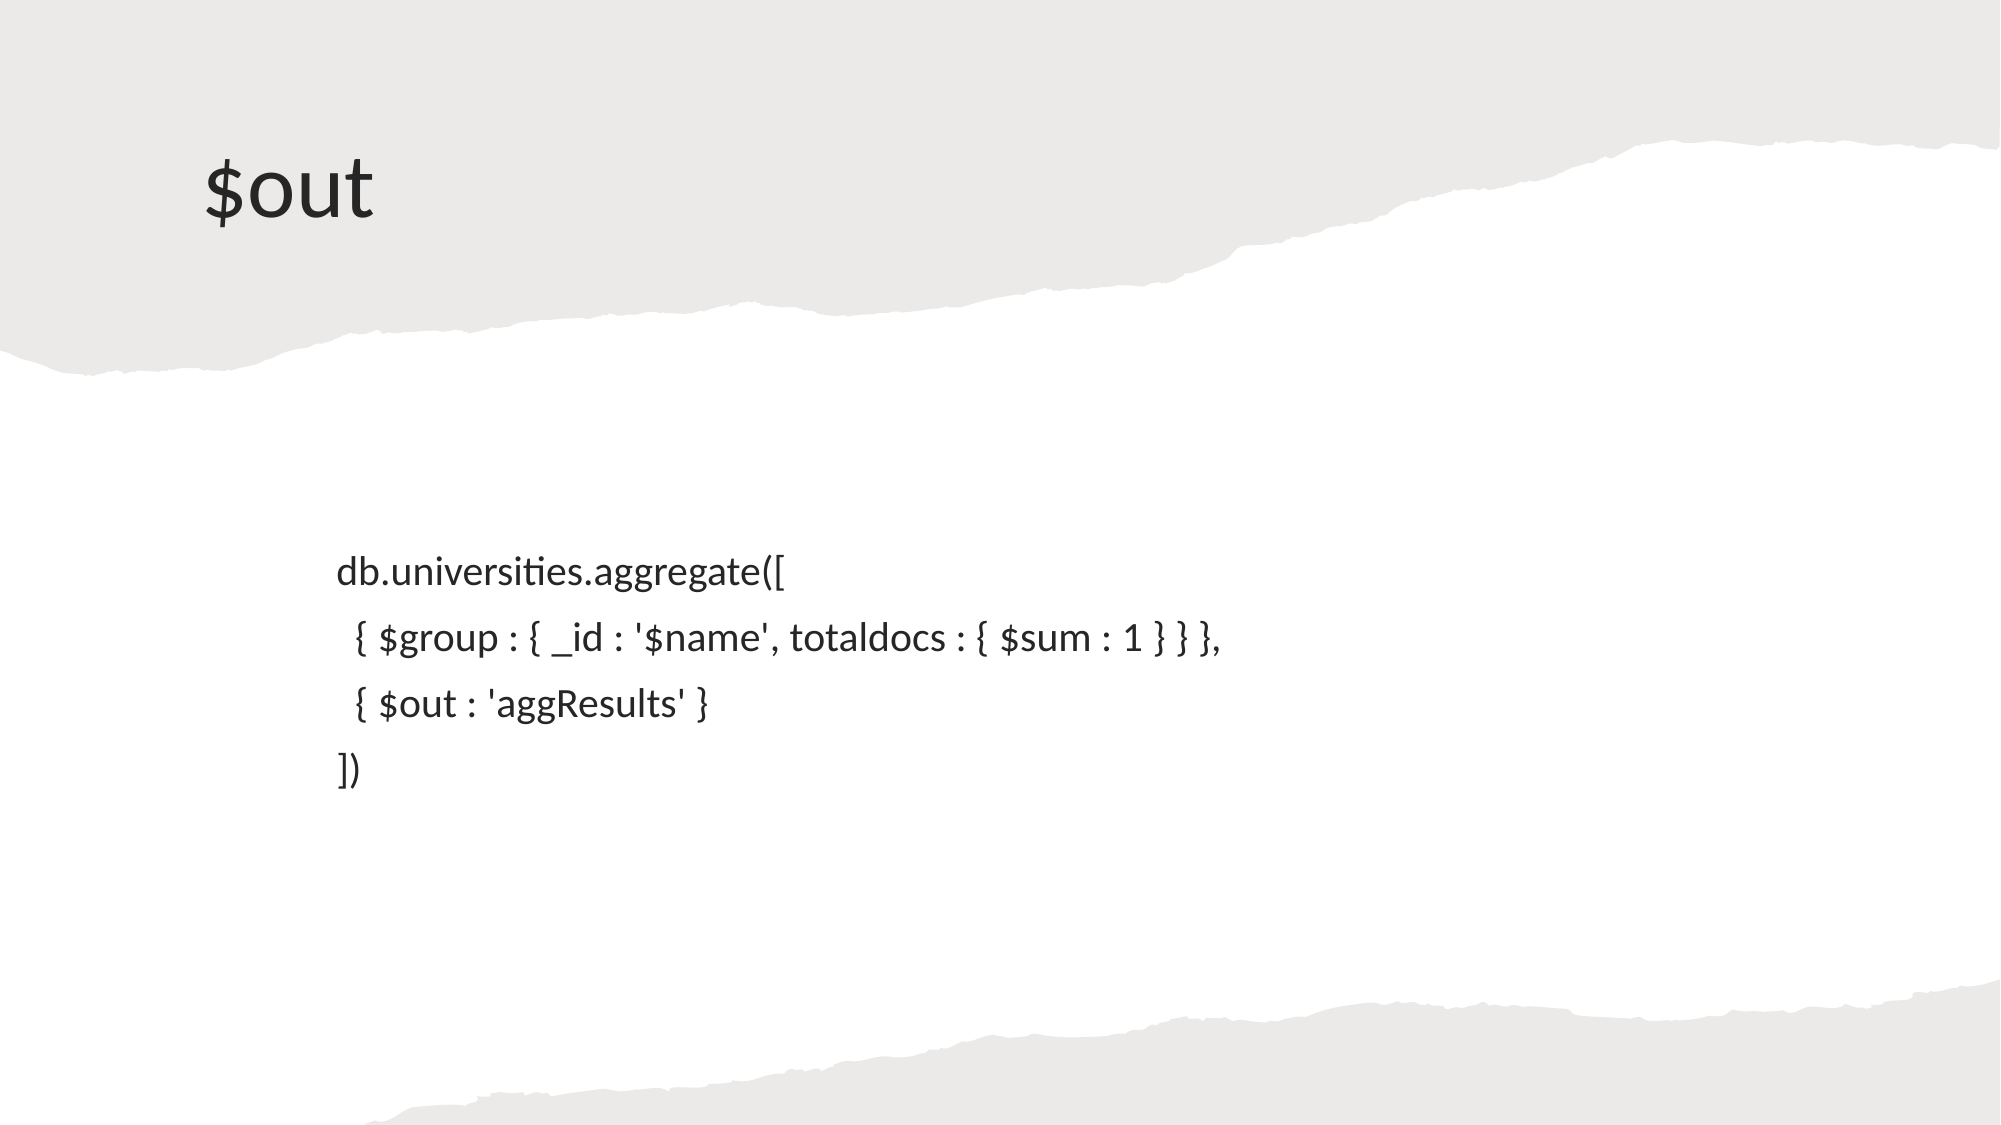

# $out
db.universities.aggregate([
  { $group : { _id : '$name', totaldocs : { $sum : 1 } } },
  { $out : 'aggResults' }
])